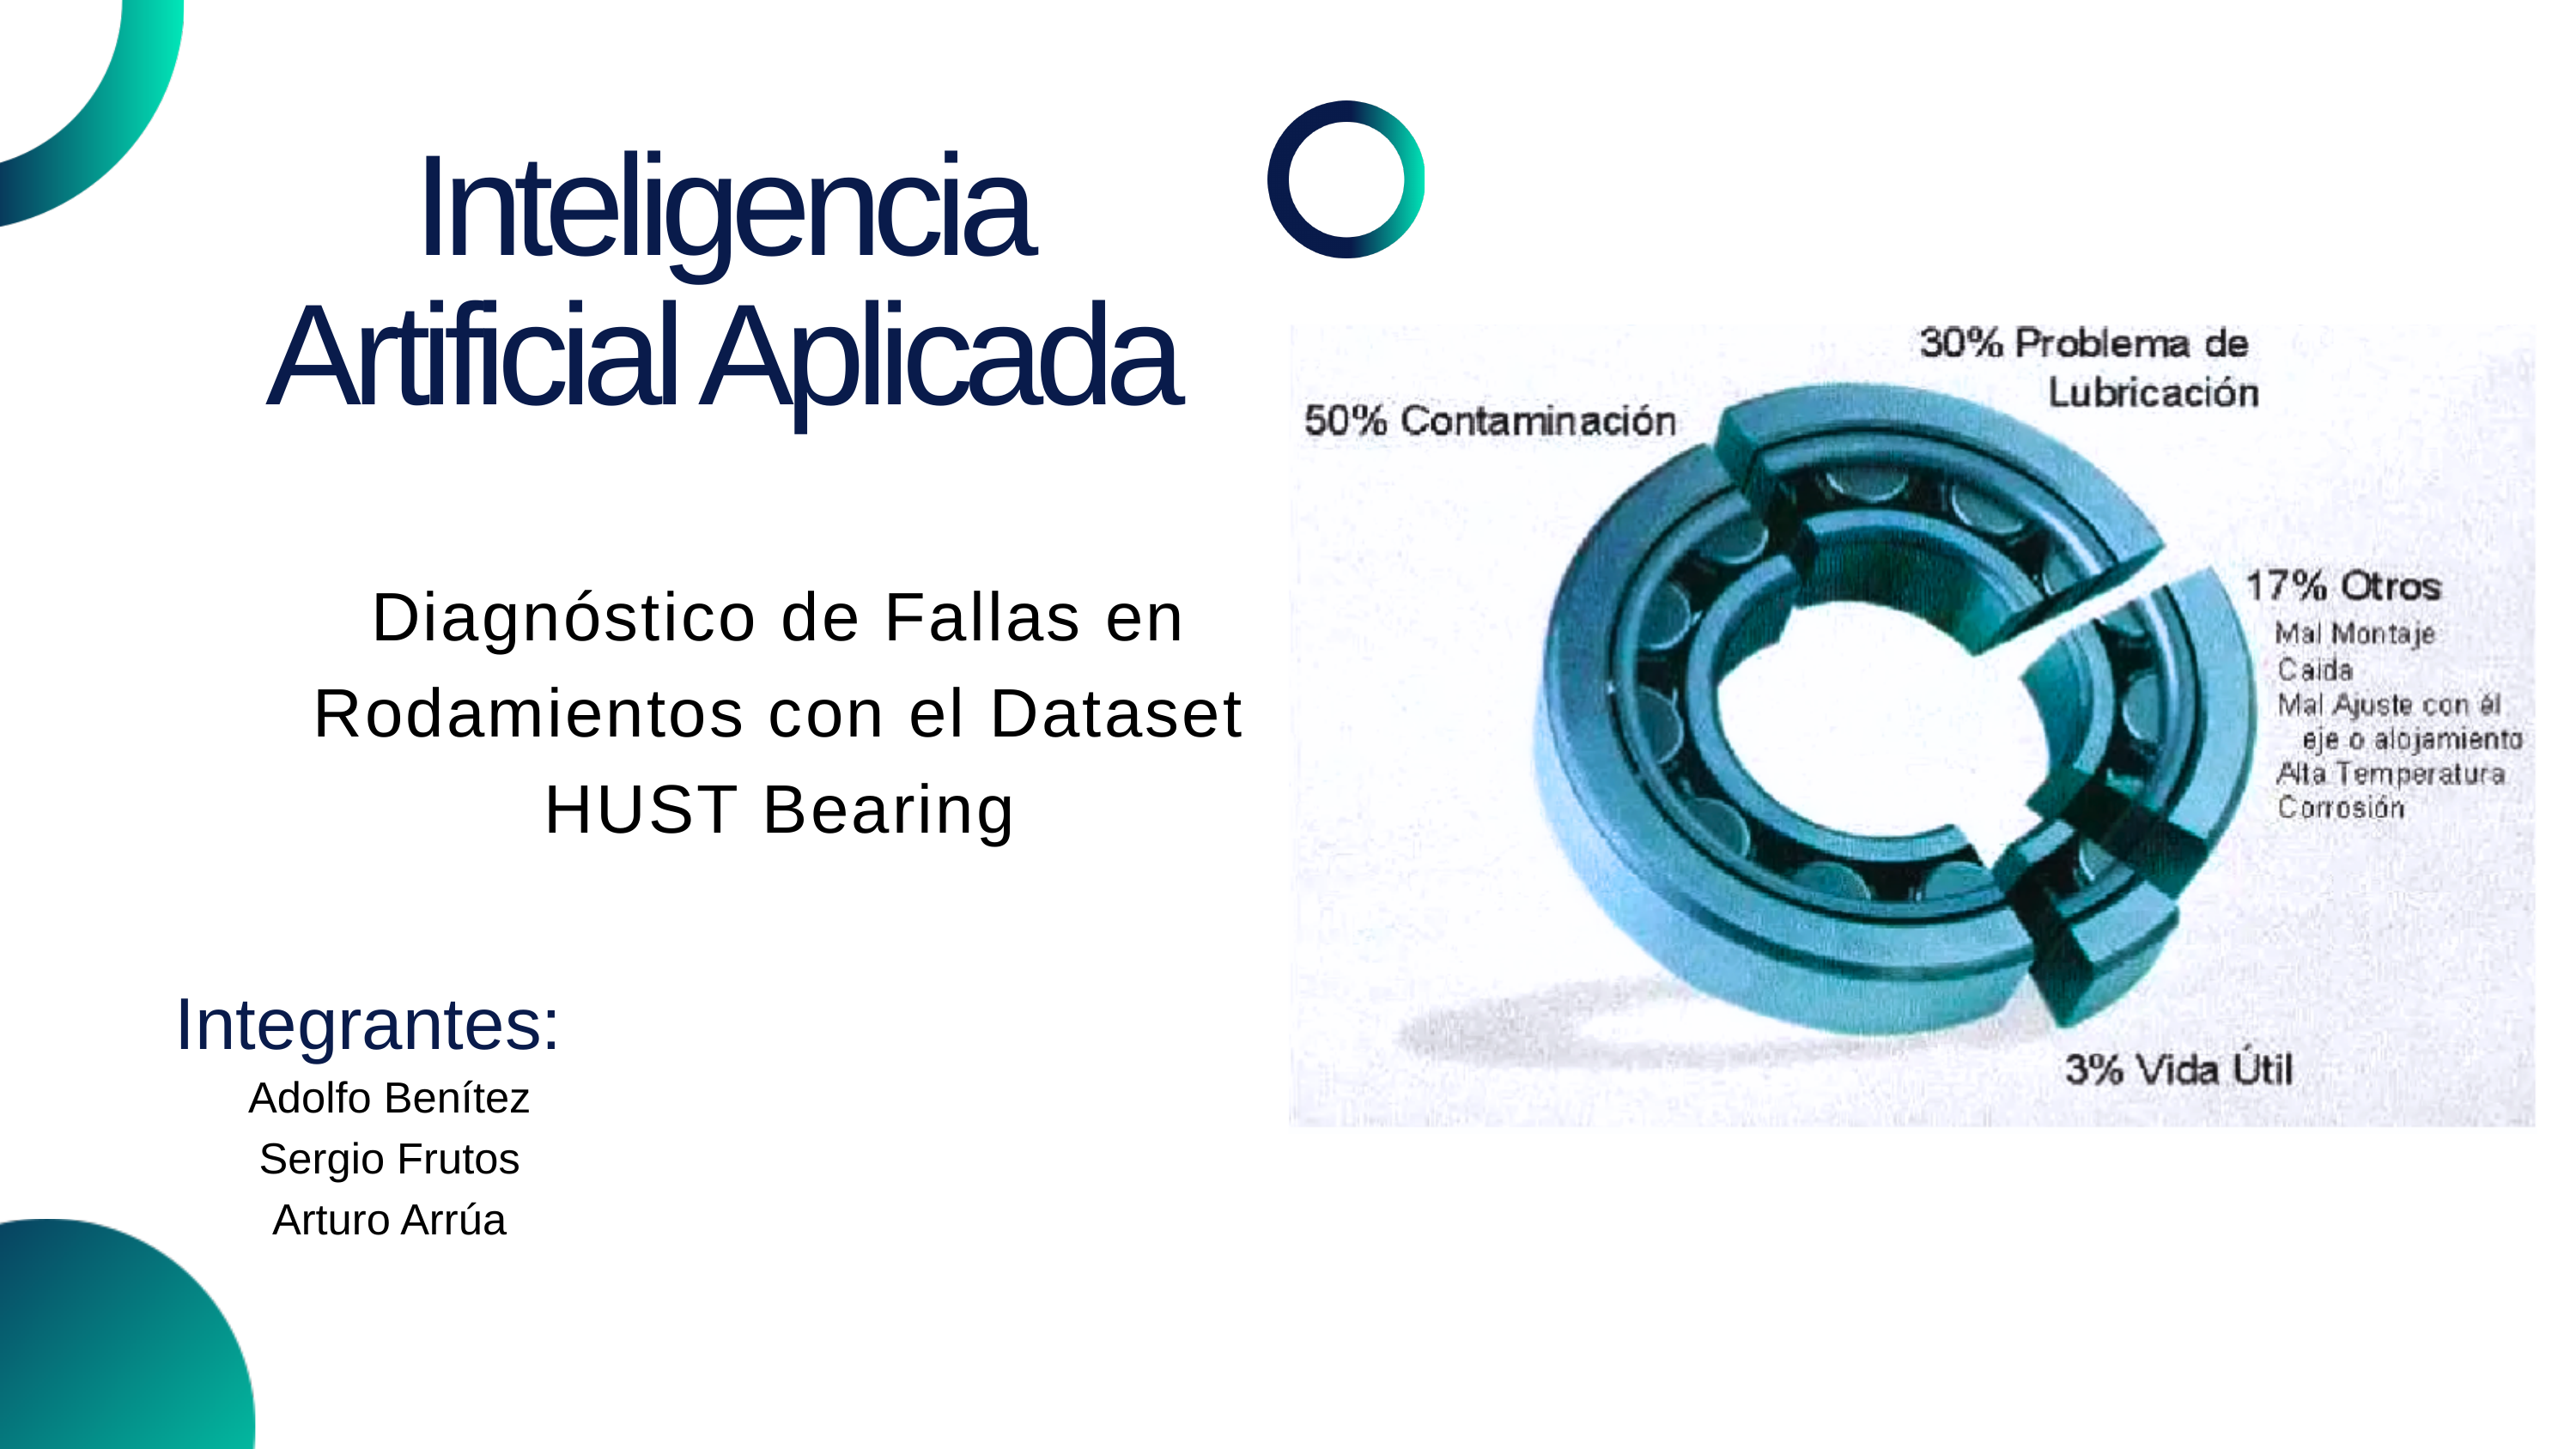

Inteligencia
Artificial Aplicada

Diagnóstico de Fallas en Rodamientos con el Dataset HUST Bearing

Integrantes:

Adolfo Benítez
Sergio Frutos
Arturo Arrúa